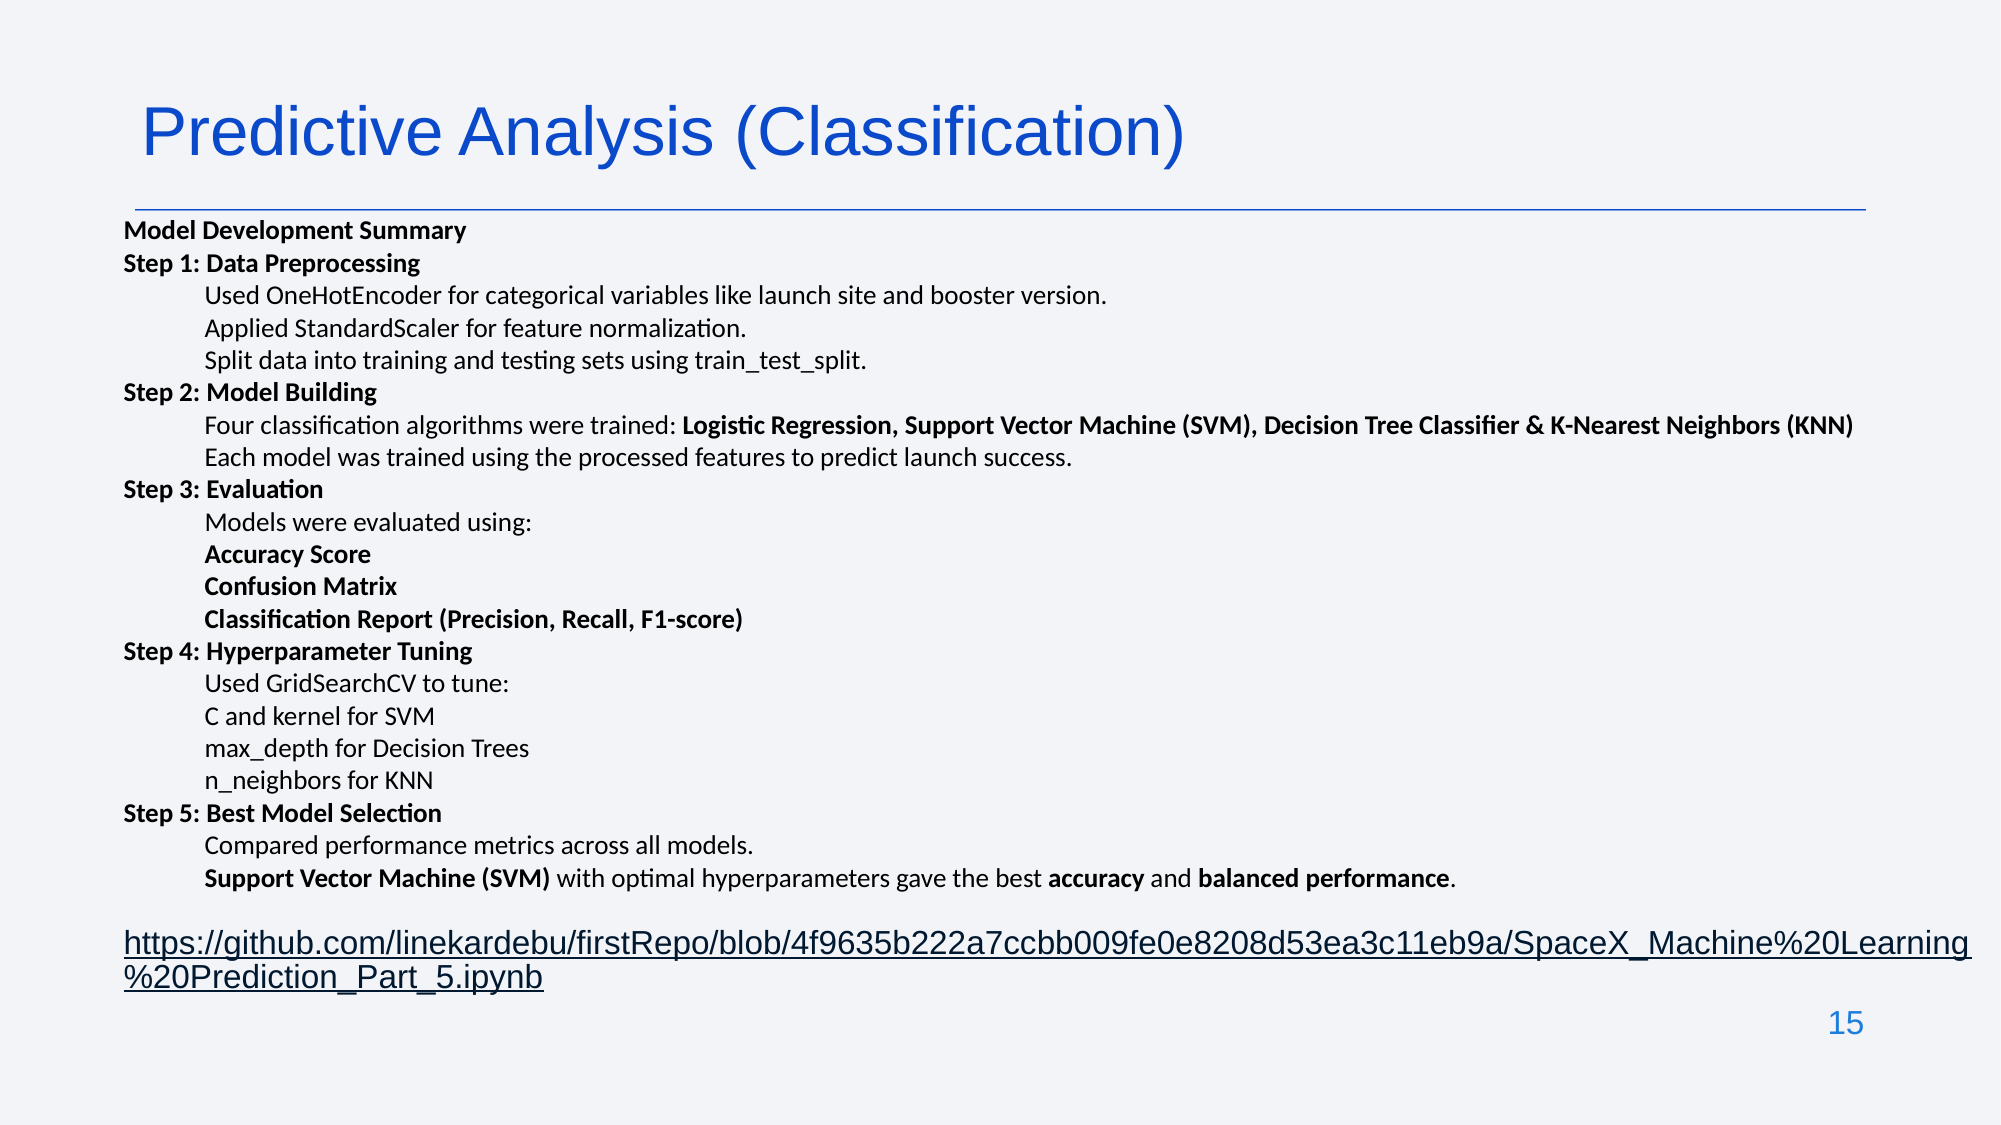

Predictive Analysis (Classification)
Model Development Summary
Step 1: Data Preprocessing
Used OneHotEncoder for categorical variables like launch site and booster version.
Applied StandardScaler for feature normalization.
Split data into training and testing sets using train_test_split.
Step 2: Model Building
Four classification algorithms were trained: Logistic Regression, Support Vector Machine (SVM), Decision Tree Classifier & K-Nearest Neighbors (KNN)
Each model was trained using the processed features to predict launch success.
Step 3: Evaluation
Models were evaluated using:
Accuracy Score
Confusion Matrix
Classification Report (Precision, Recall, F1-score)
Step 4: Hyperparameter Tuning
Used GridSearchCV to tune:
C and kernel for SVM
max_depth for Decision Trees
n_neighbors for KNN
Step 5: Best Model Selection
Compared performance metrics across all models.
Support Vector Machine (SVM) with optimal hyperparameters gave the best accuracy and balanced performance.
https://github.com/linekardebu/firstRepo/blob/4f9635b222a7ccbb009fe0e8208d53ea3c11eb9a/SpaceX_Machine%20Learning%20Prediction_Part_5.ipynb

15